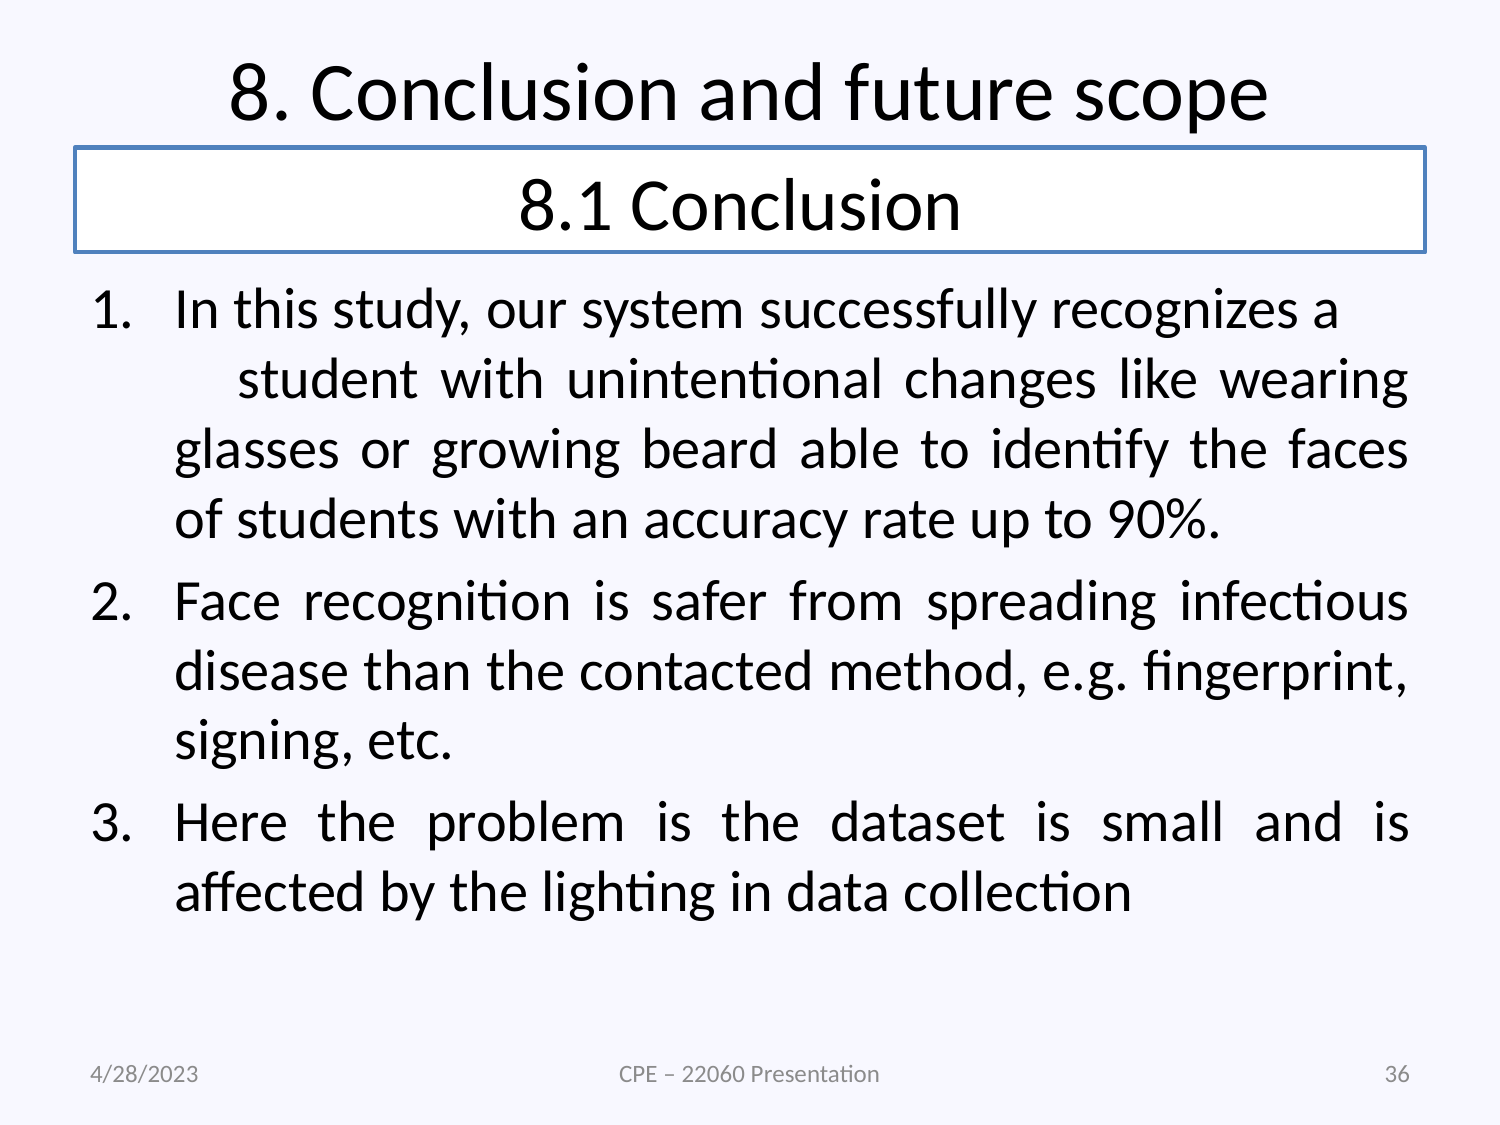

# 8. Conclusion and future scope
8.1 Conclusion
In this study, our system successfully recognizes a         student with unintentional changes like wearing glasses or growing beard able to identify the faces of students with an accuracy rate up to 90%.
Face recognition is safer from spreading infectious disease than the contacted method, e.g. fingerprint, signing, etc.
Here the problem is the dataset is small and is affected by the lighting in data collection
4/28/2023
CPE – 22060 Presentation
36